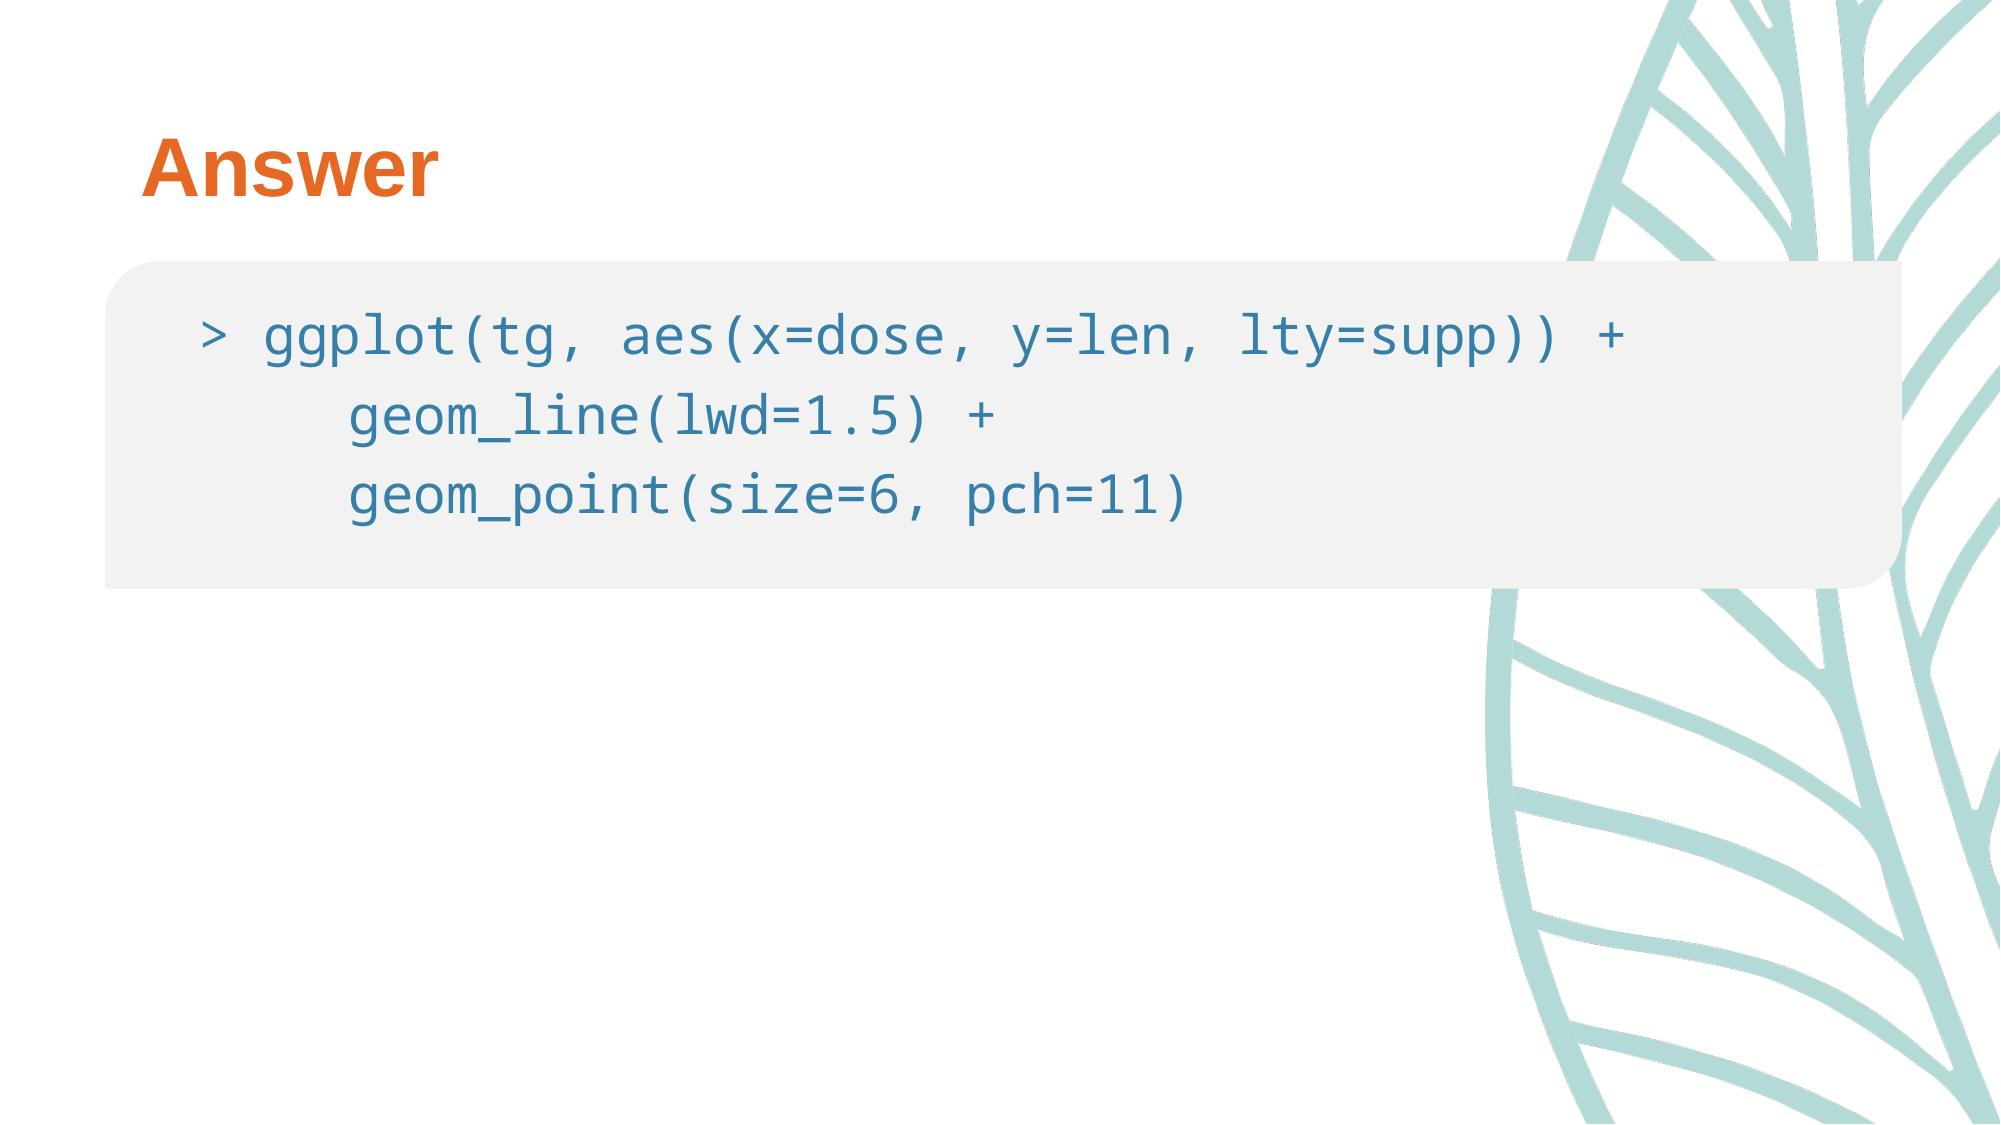

# Answer

> ggplot(tg, aes(x=dose, y=len, lty=supp)) +
 	geom_line(lwd=1.5) +
	geom_point(size=6, pch=11)